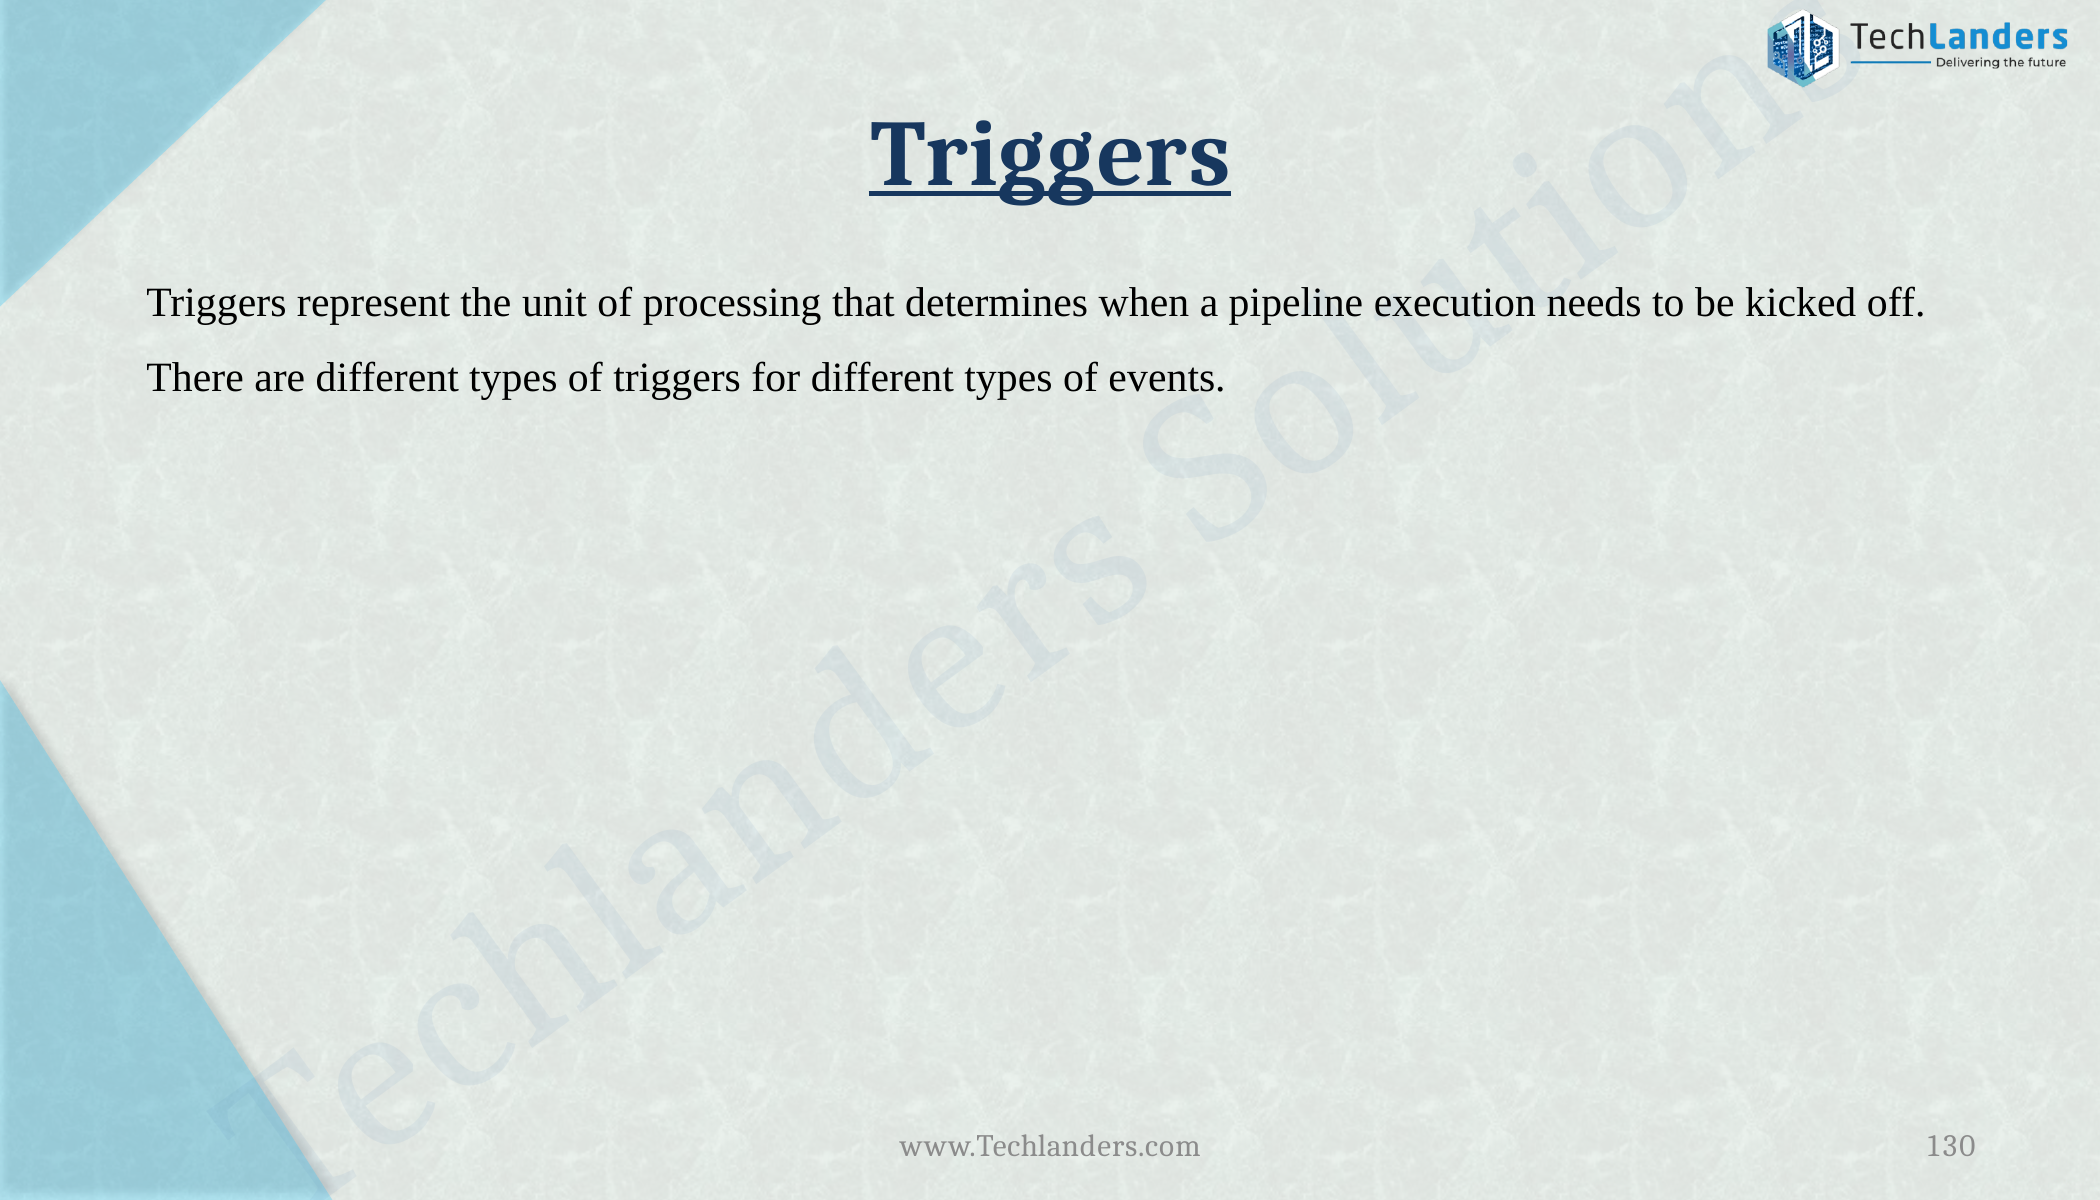

# Triggers
Triggers represent the unit of processing that determines when a pipeline execution needs to be kicked off. There are different types of triggers for different types of events.
www.Techlanders.com
130